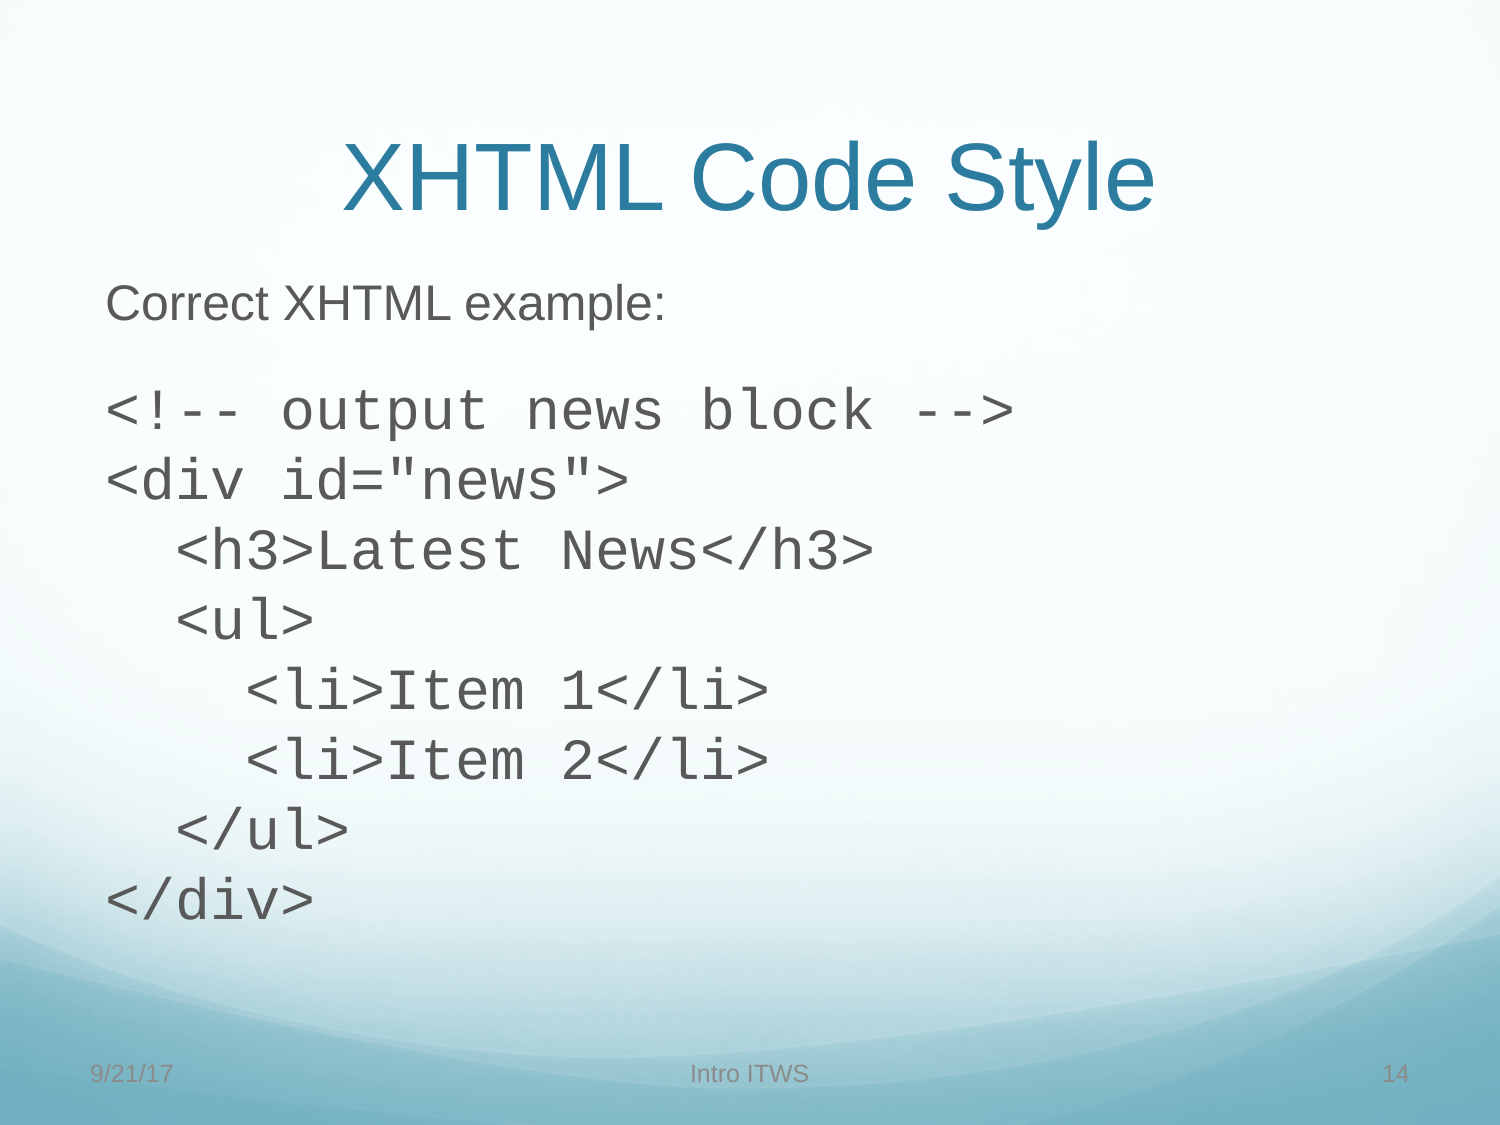

# XHTML Code Style
Correct XHTML example:
<!-- output news block -->
<div id="news">
  <h3>Latest News</h3>
  <ul>
    <li>Item 1</li>
    <li>Item 2</li>
  </ul>
</div>
9/21/17
Intro ITWS
14